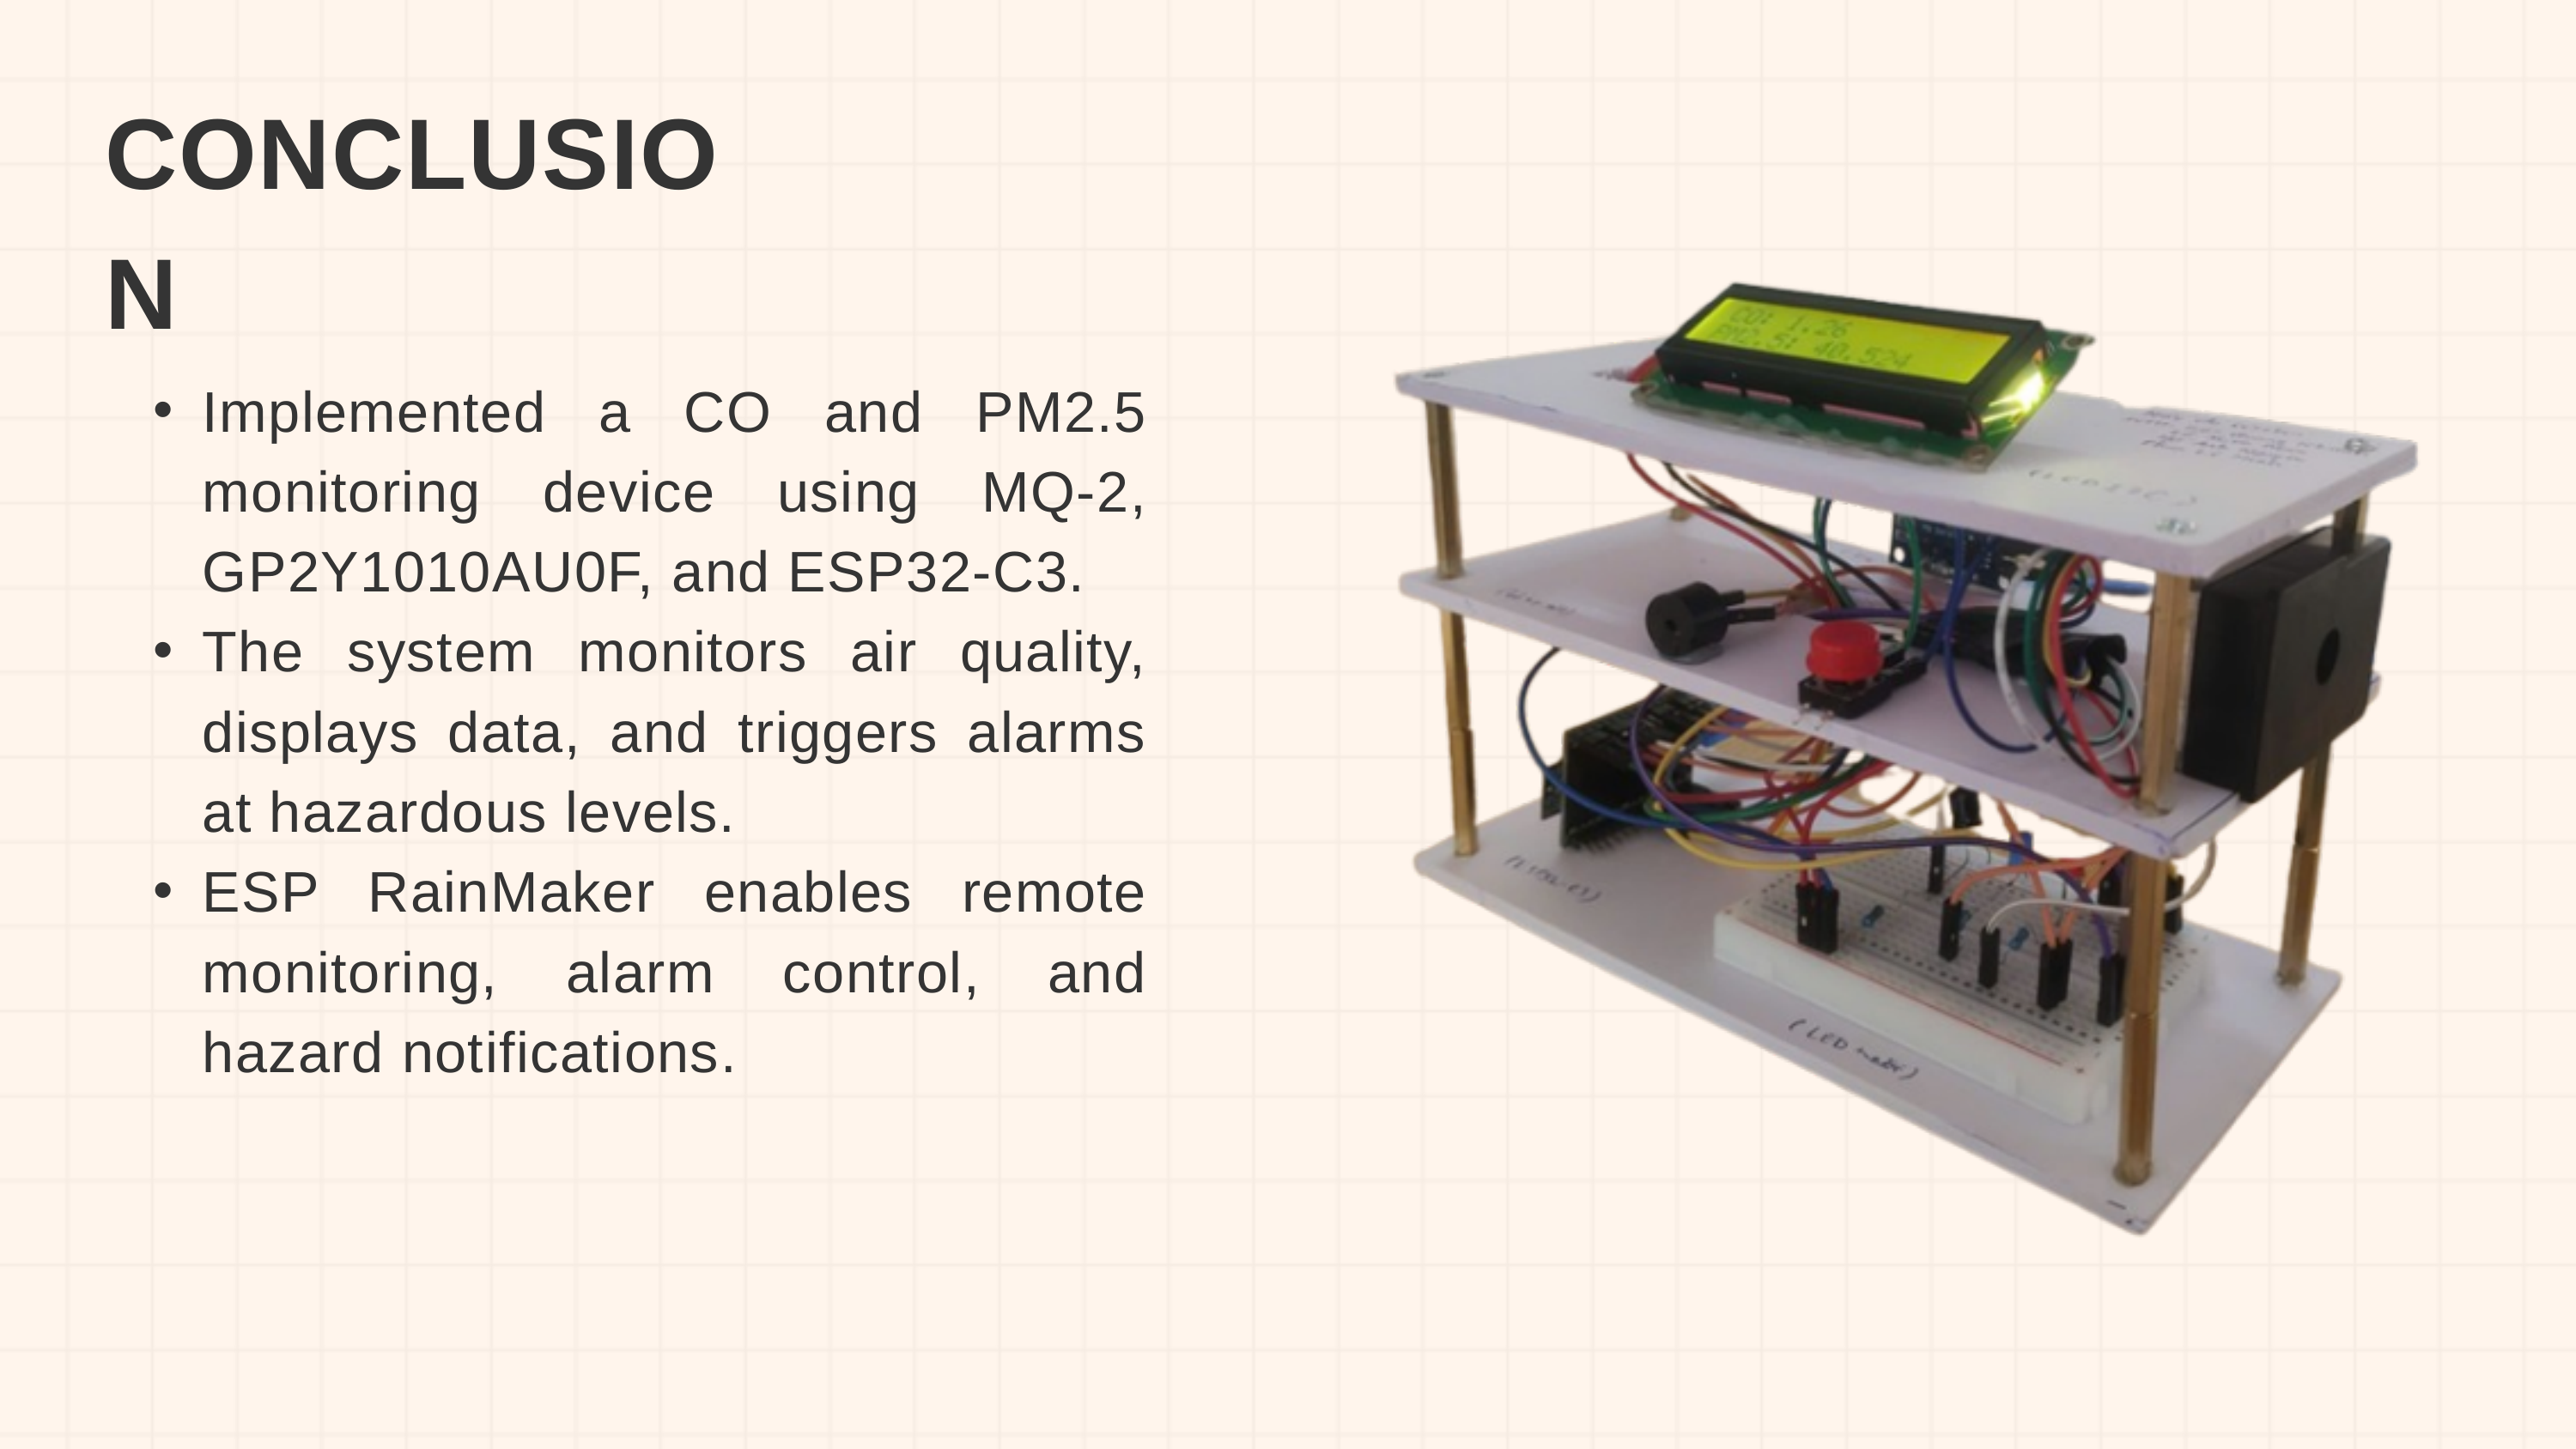

CONCLUSION

Implemented a CO and PM2.5 monitoring device using MQ-2, GP2Y1010AU0F, and ESP32-C3.
The system monitors air quality, displays data, and triggers alarms at hazardous levels.
ESP RainMaker enables remote monitoring, alarm control, and hazard notifications.